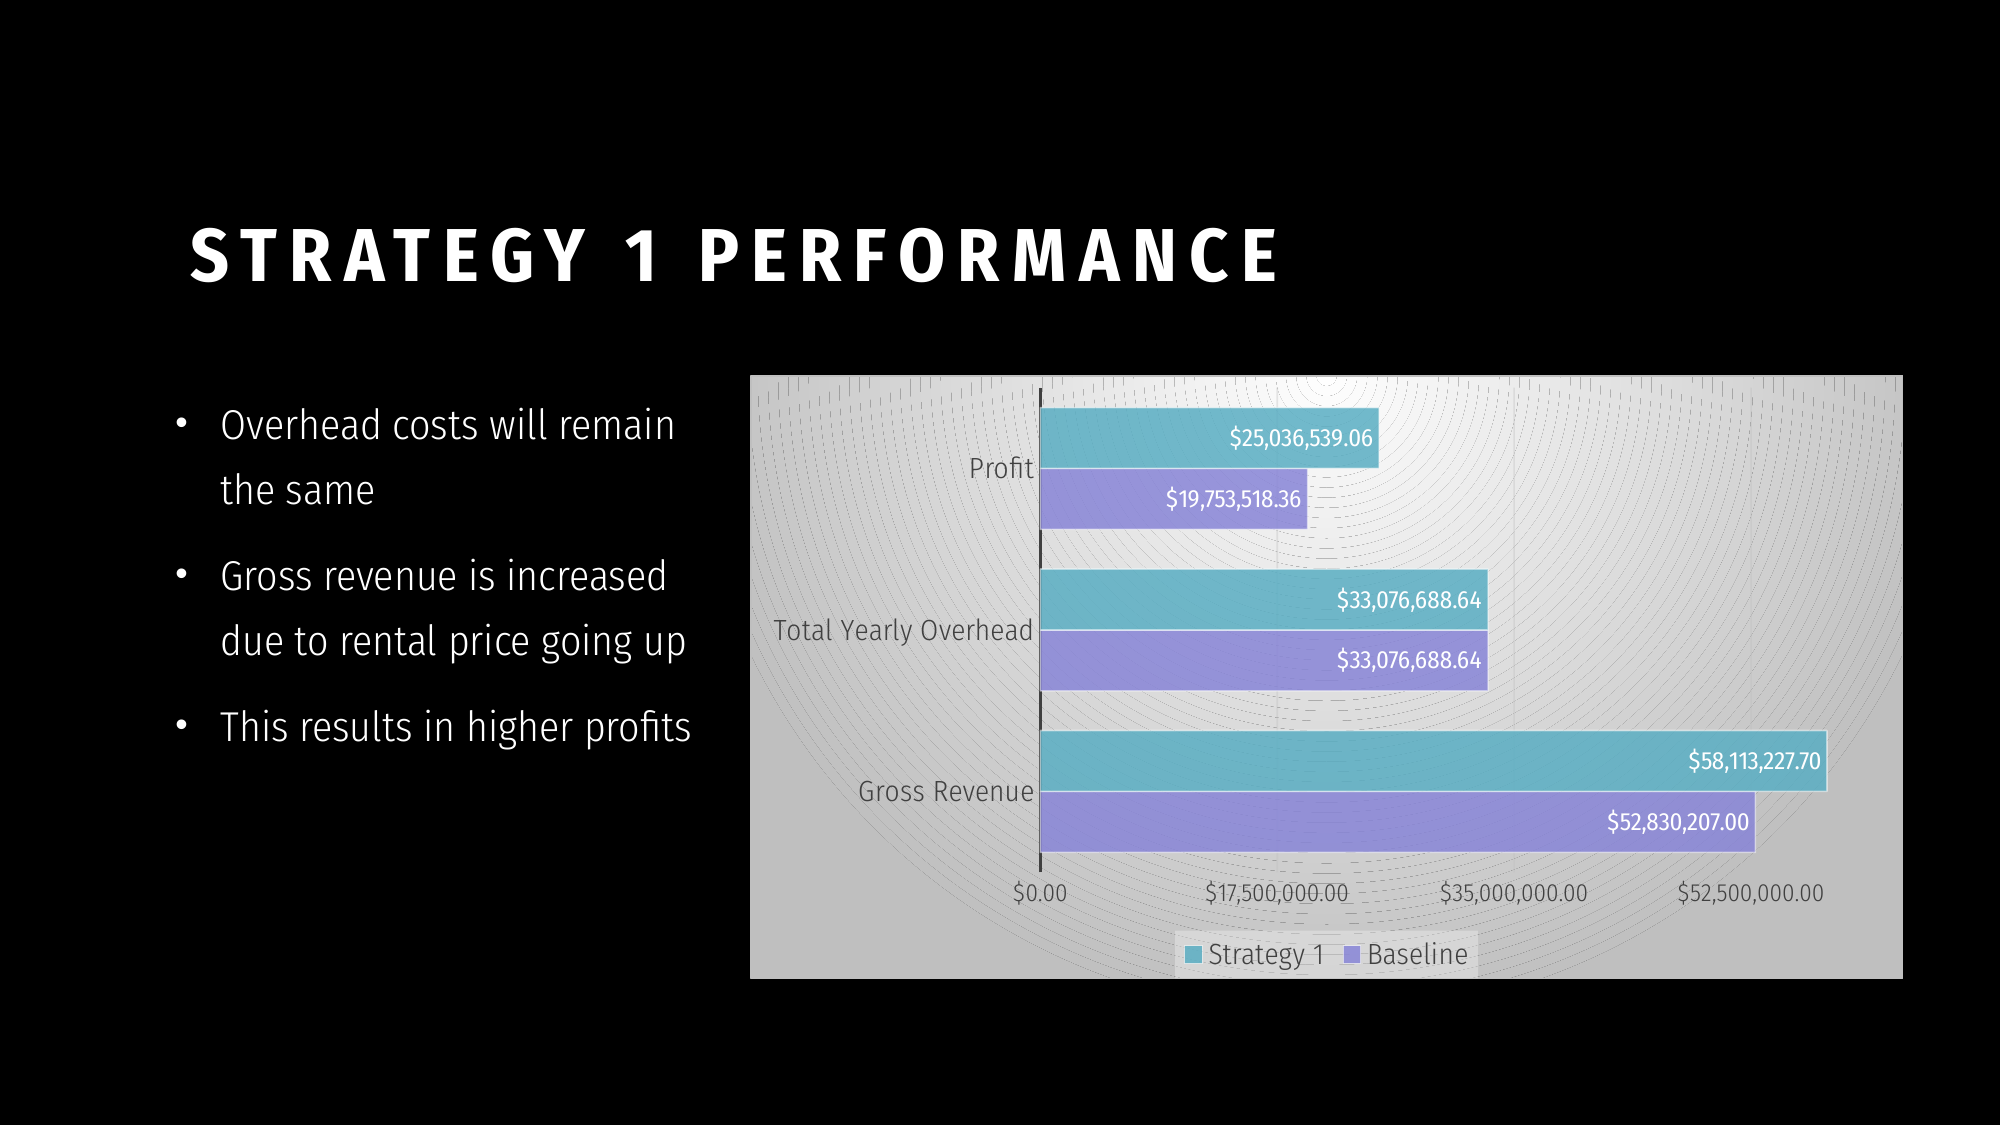

# Strategy 1 performance
Overhead costs will remain
the same
Gross revenue is increased
due to rental price going up
This results in higher profits

### Chart

| Category |  |  |
|---|---|---|
| Gross Revenue | 52830207.0 | 58113227.700000145 |
| Total Yearly Overhead | 33076688.63999992 | 33076688.63999992 |
| Profit | 19753518.36000008 | 25036539.060000226 |